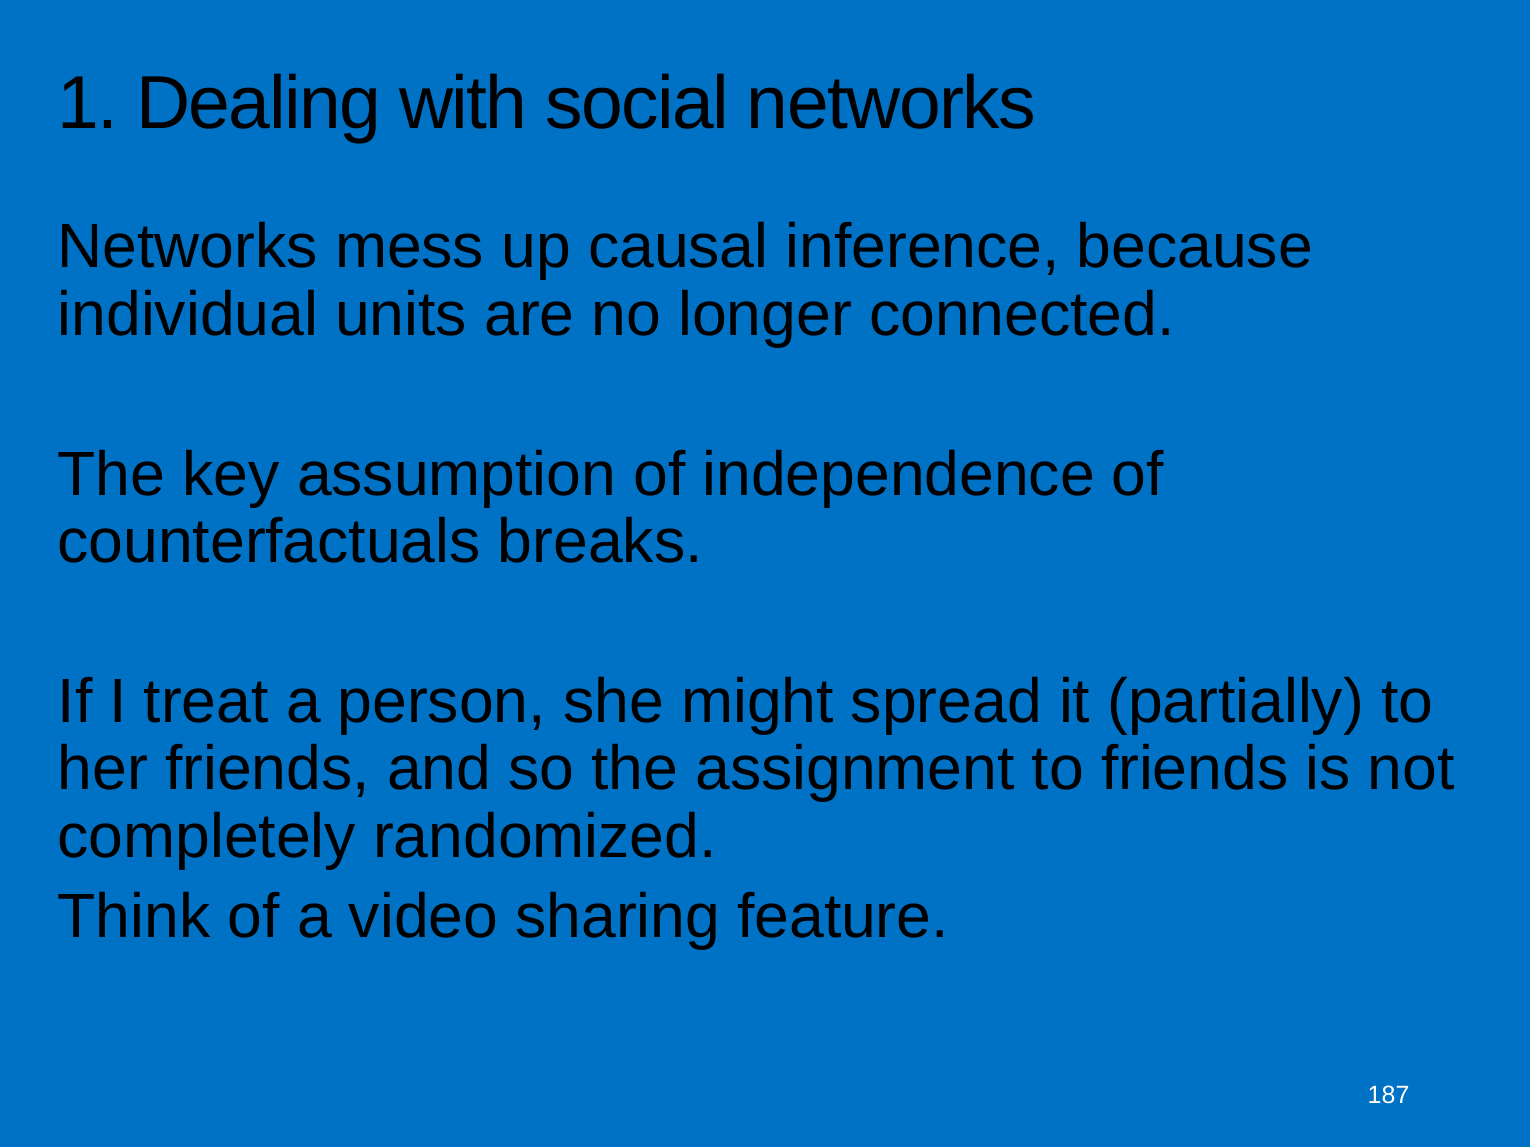

# 1. Dealing with social networks
Networks mess up causal inference, because individual units are no longer connected.

The key assumption of independence of counterfactuals breaks.

If I treat a person, she might spread it (partially) to her friends, and so the assignment to friends is not completely randomized.
Think of a video sharing feature.
187